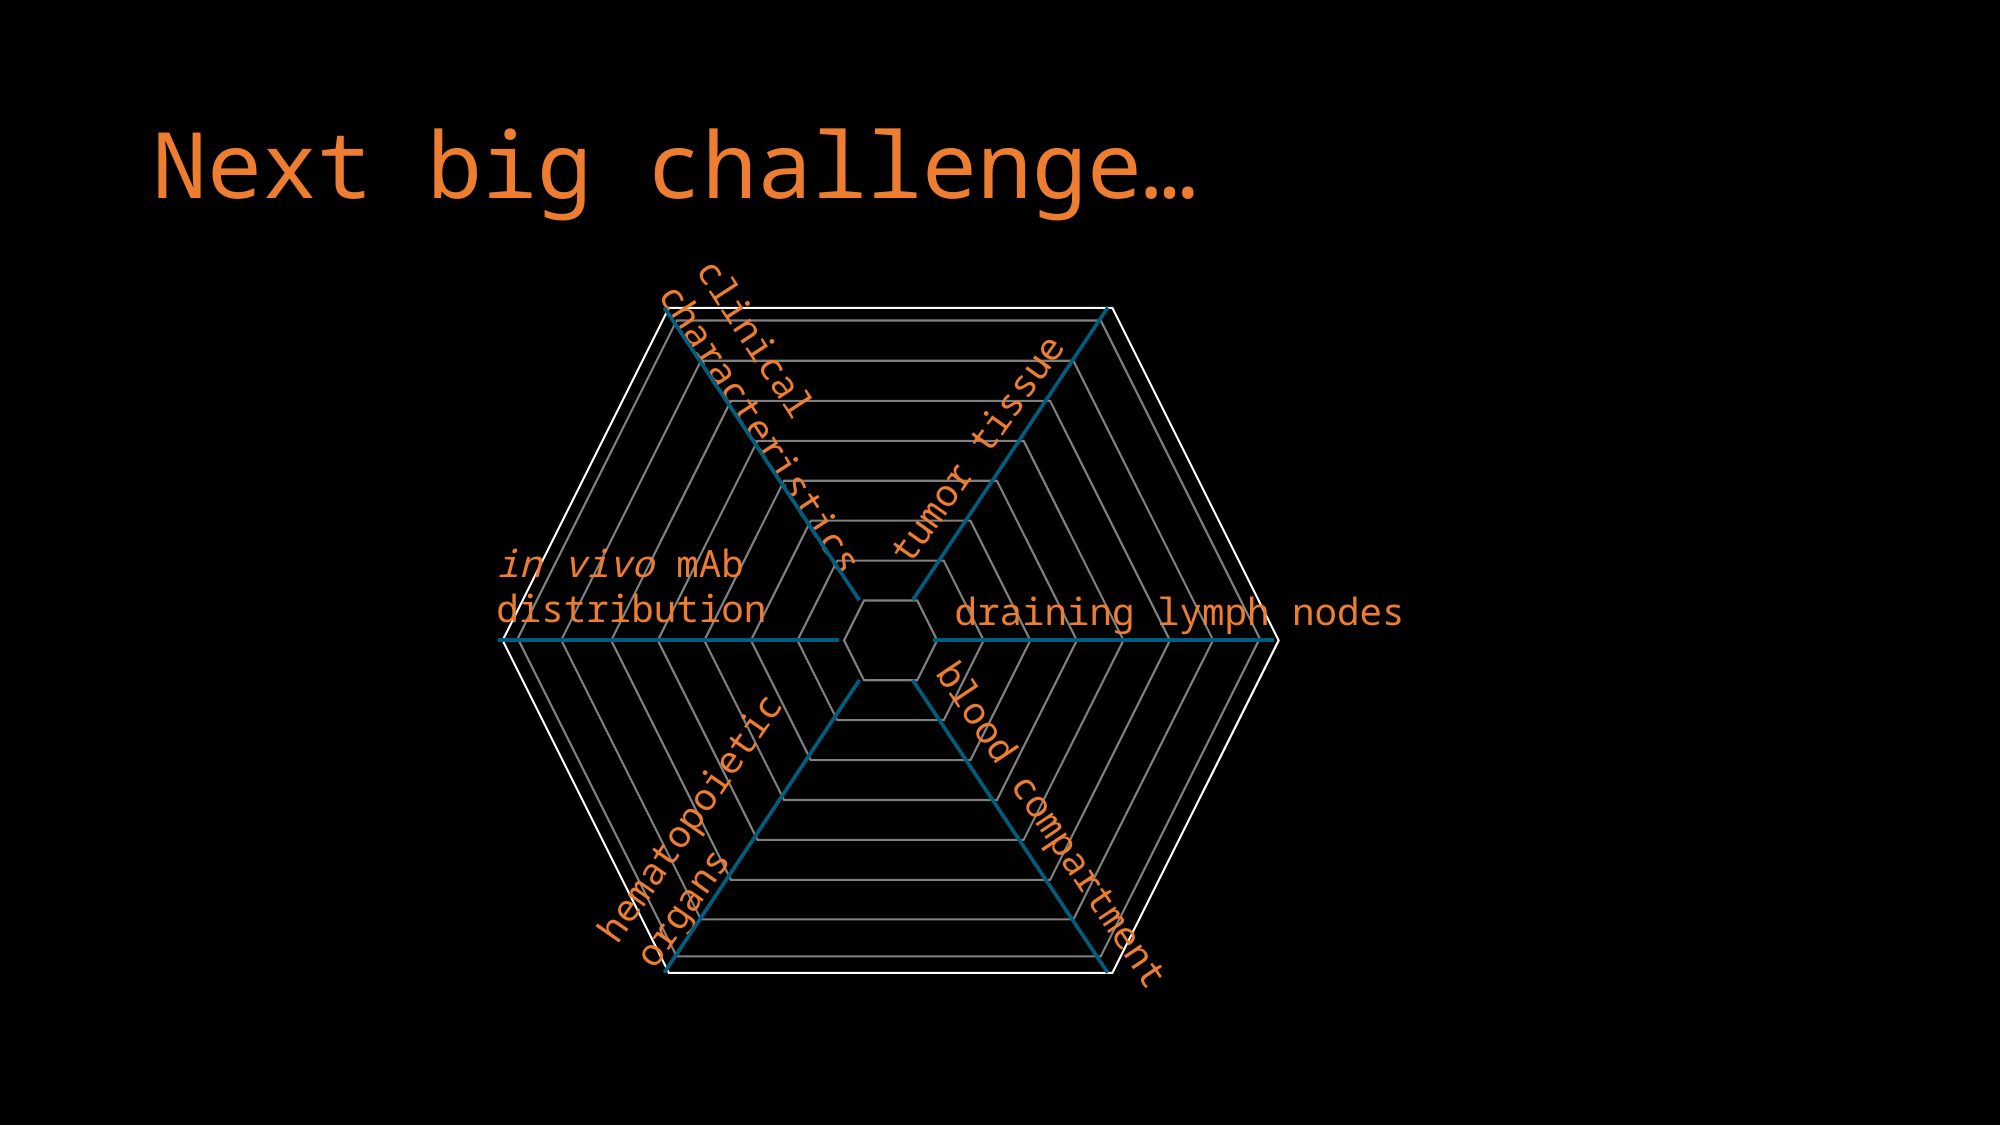

# Next big challenge…

clinical
characteristics

tumor tissue
in vivo mAb distribution
draining lymph nodes
hematopoietic
organs
blood compartment